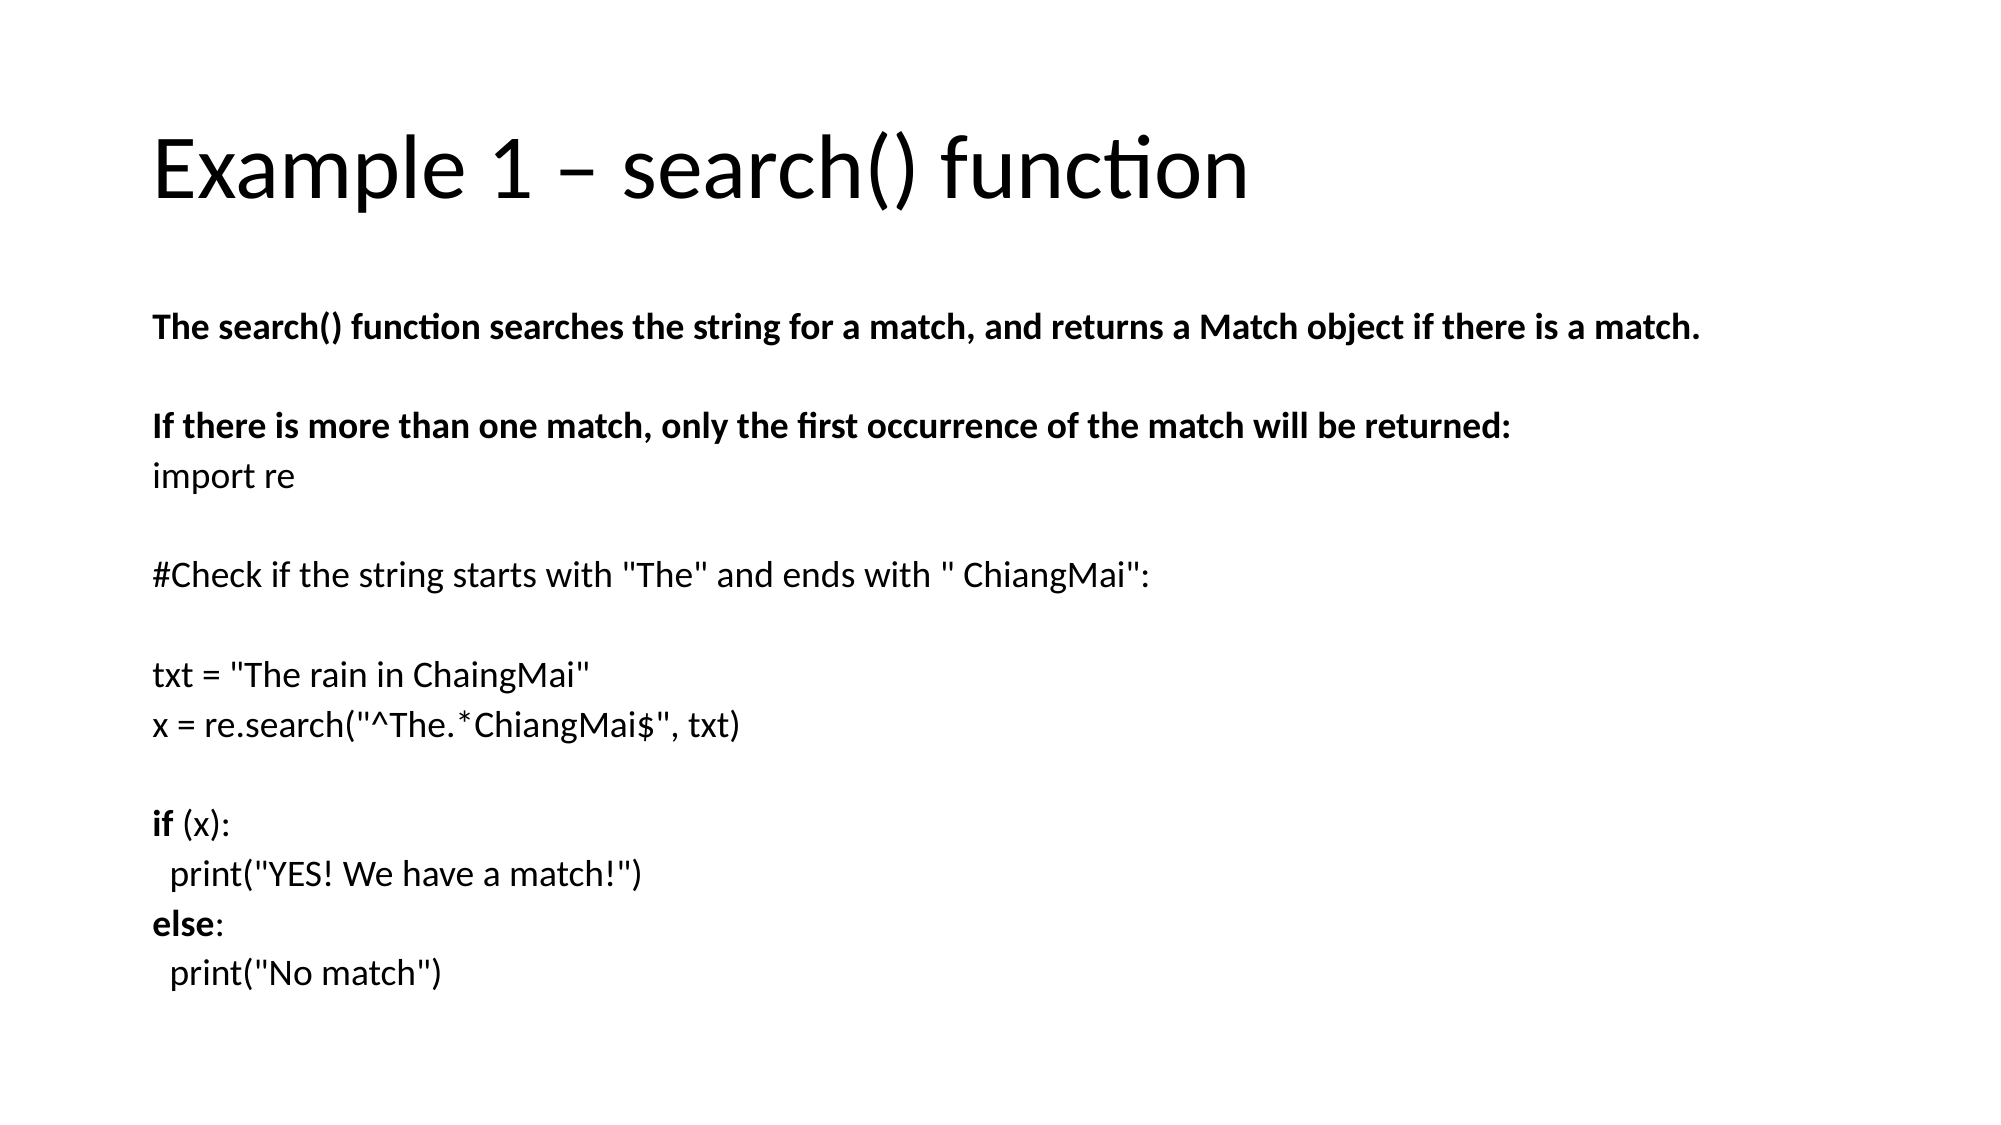

# Example 1 – search() function
The search() function searches the string for a match, and returns a Match object if there is a match.

If there is more than one match, only the first occurrence of the match will be returned:
import re

#Check if the string starts with "The" and ends with " ChiangMai":

txt = "The rain in ChaingMai"
x = re.search("^The.*ChiangMai$", txt)

if (x):
  print("YES! We have a match!")
else:
  print("No match")